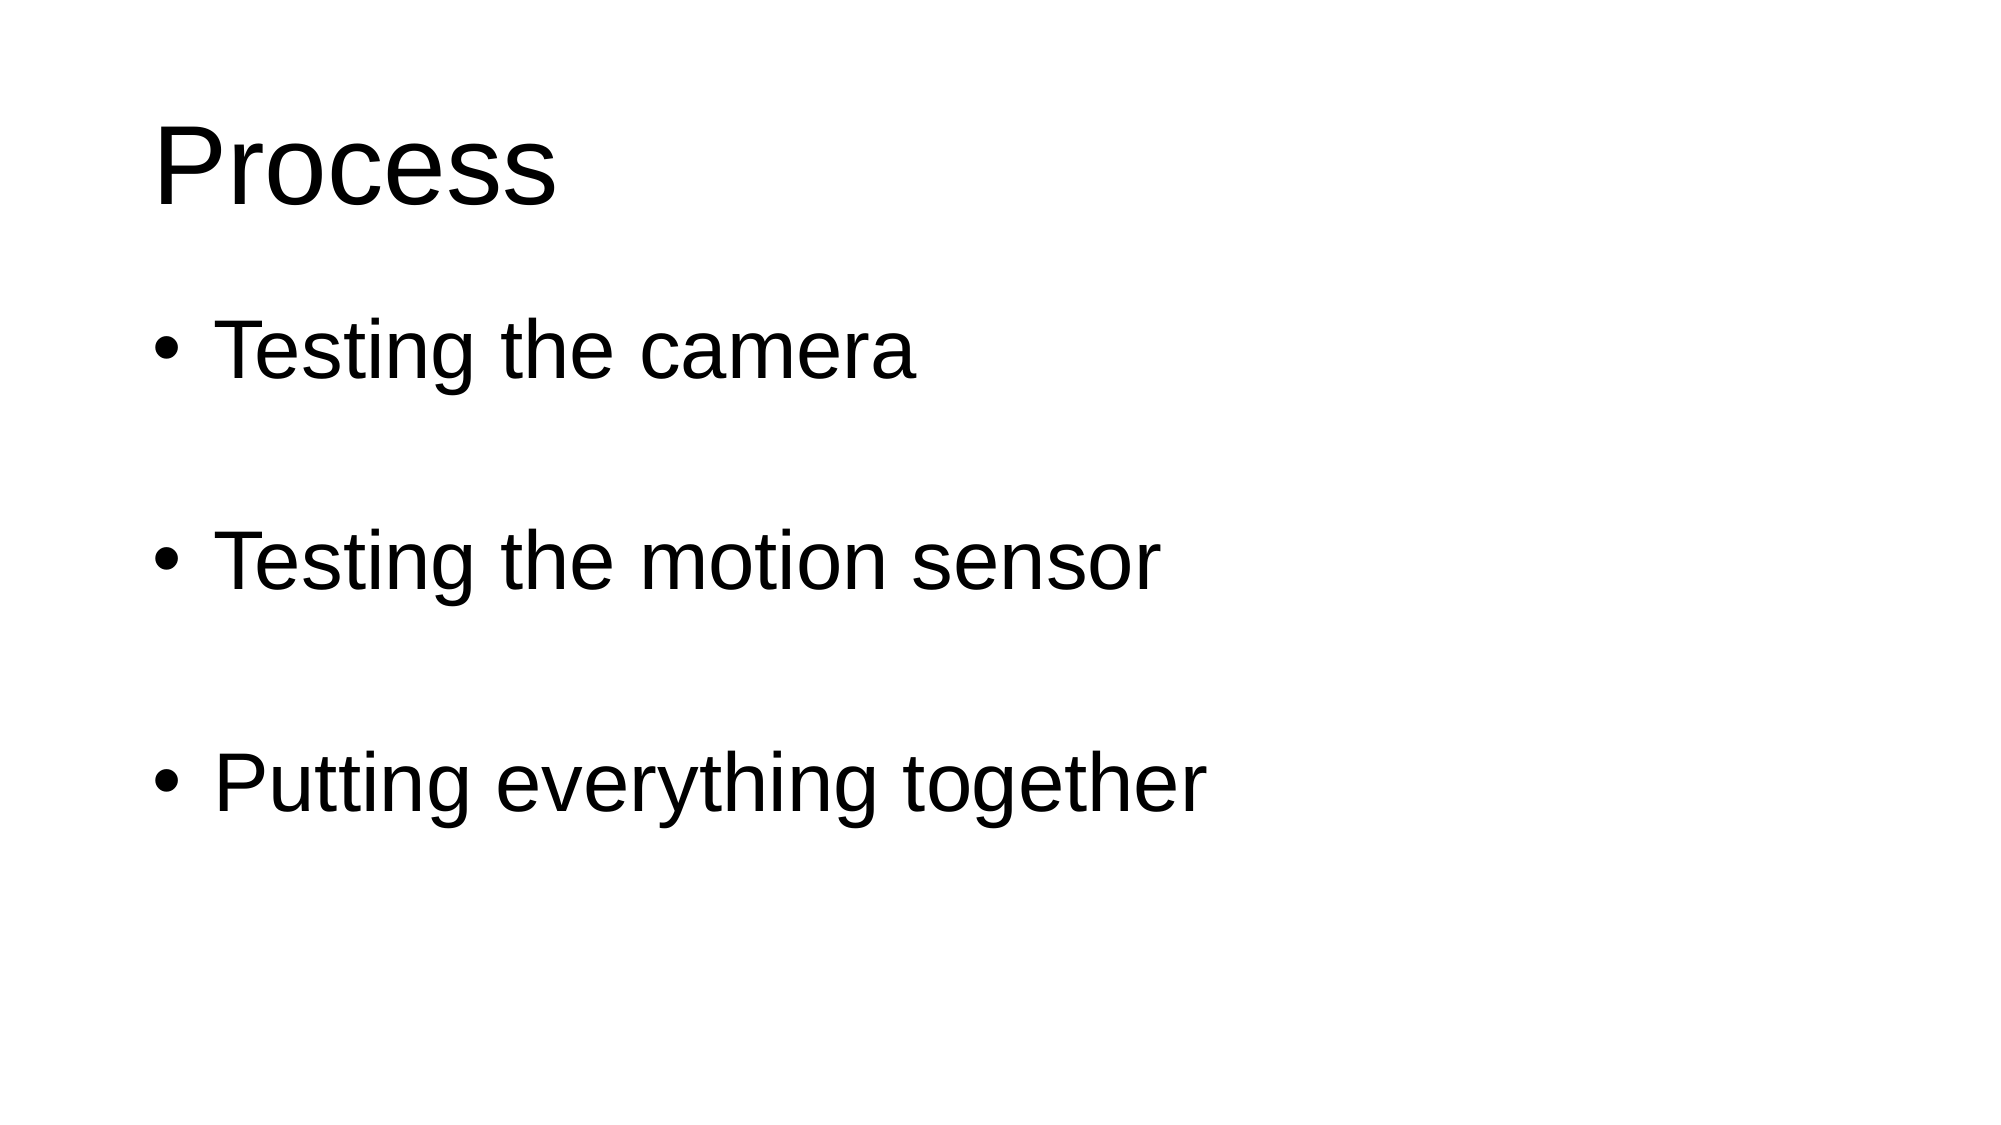

# Process
 Testing the camera
 Testing the motion sensor

 Putting everything together